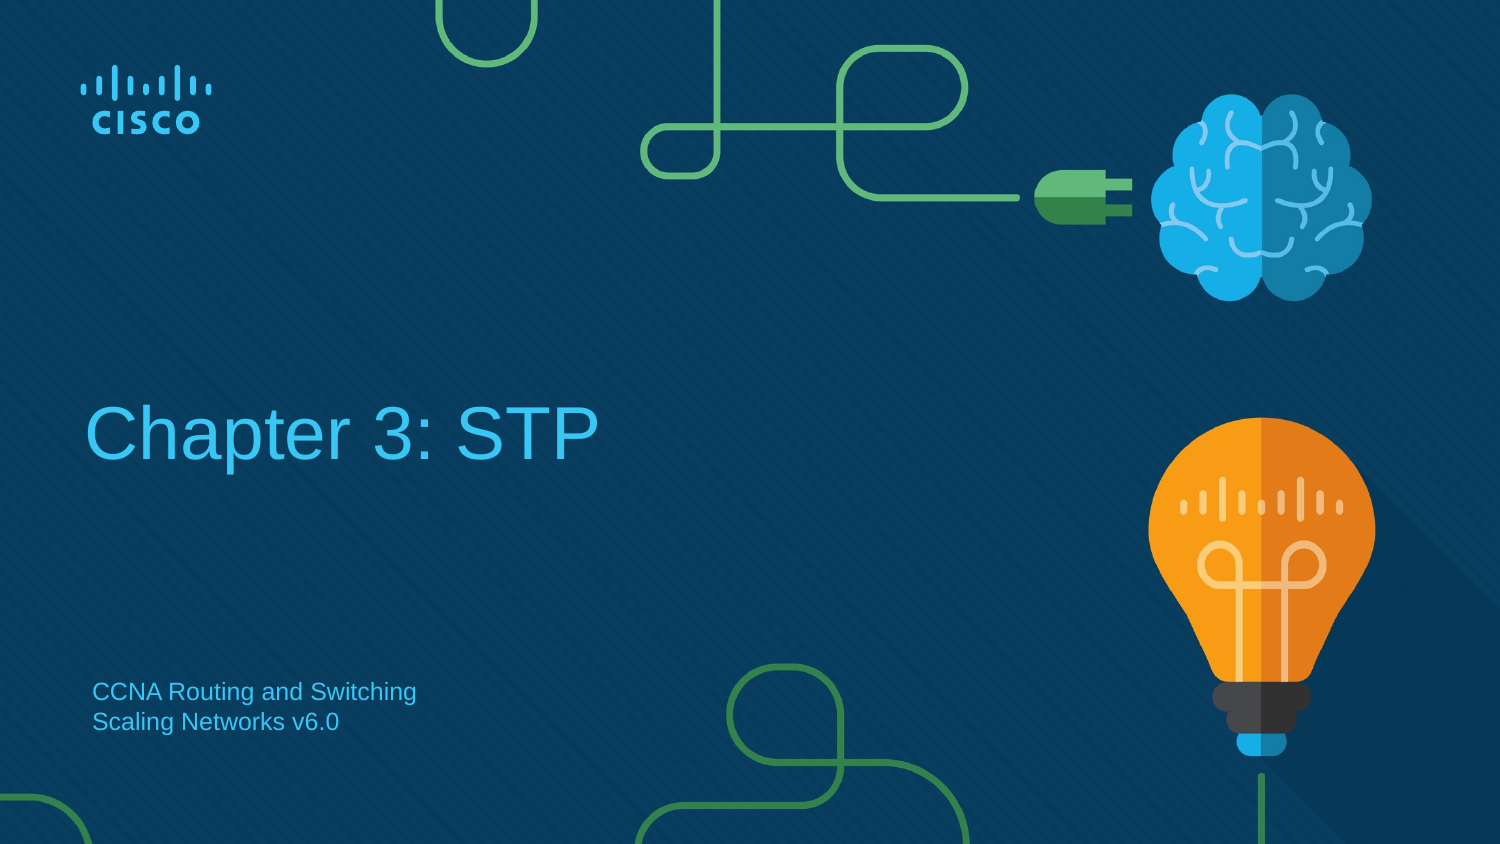

# Chapter 3: STP
CCNA Routing and Switching
Scaling Networks v6.0